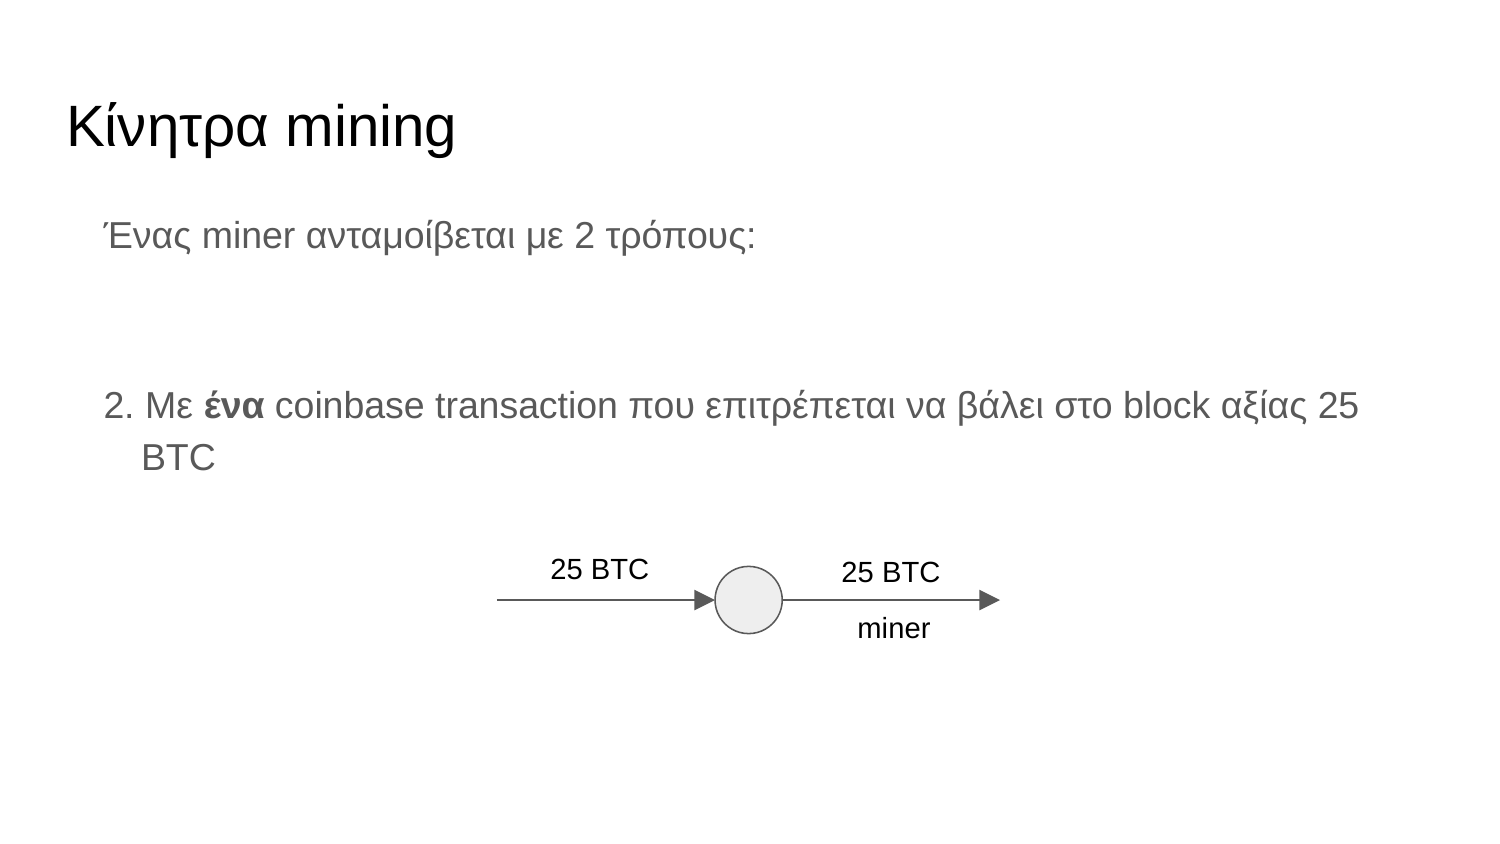

# Κίνητρα mining
Ένας miner ανταμοίβεται με 2 τρόπους:

2. Με ένα coinbase transaction που επιτρέπεται να βάλει στο block αξίας 25 BTC

25 BTC
25 BTC

miner